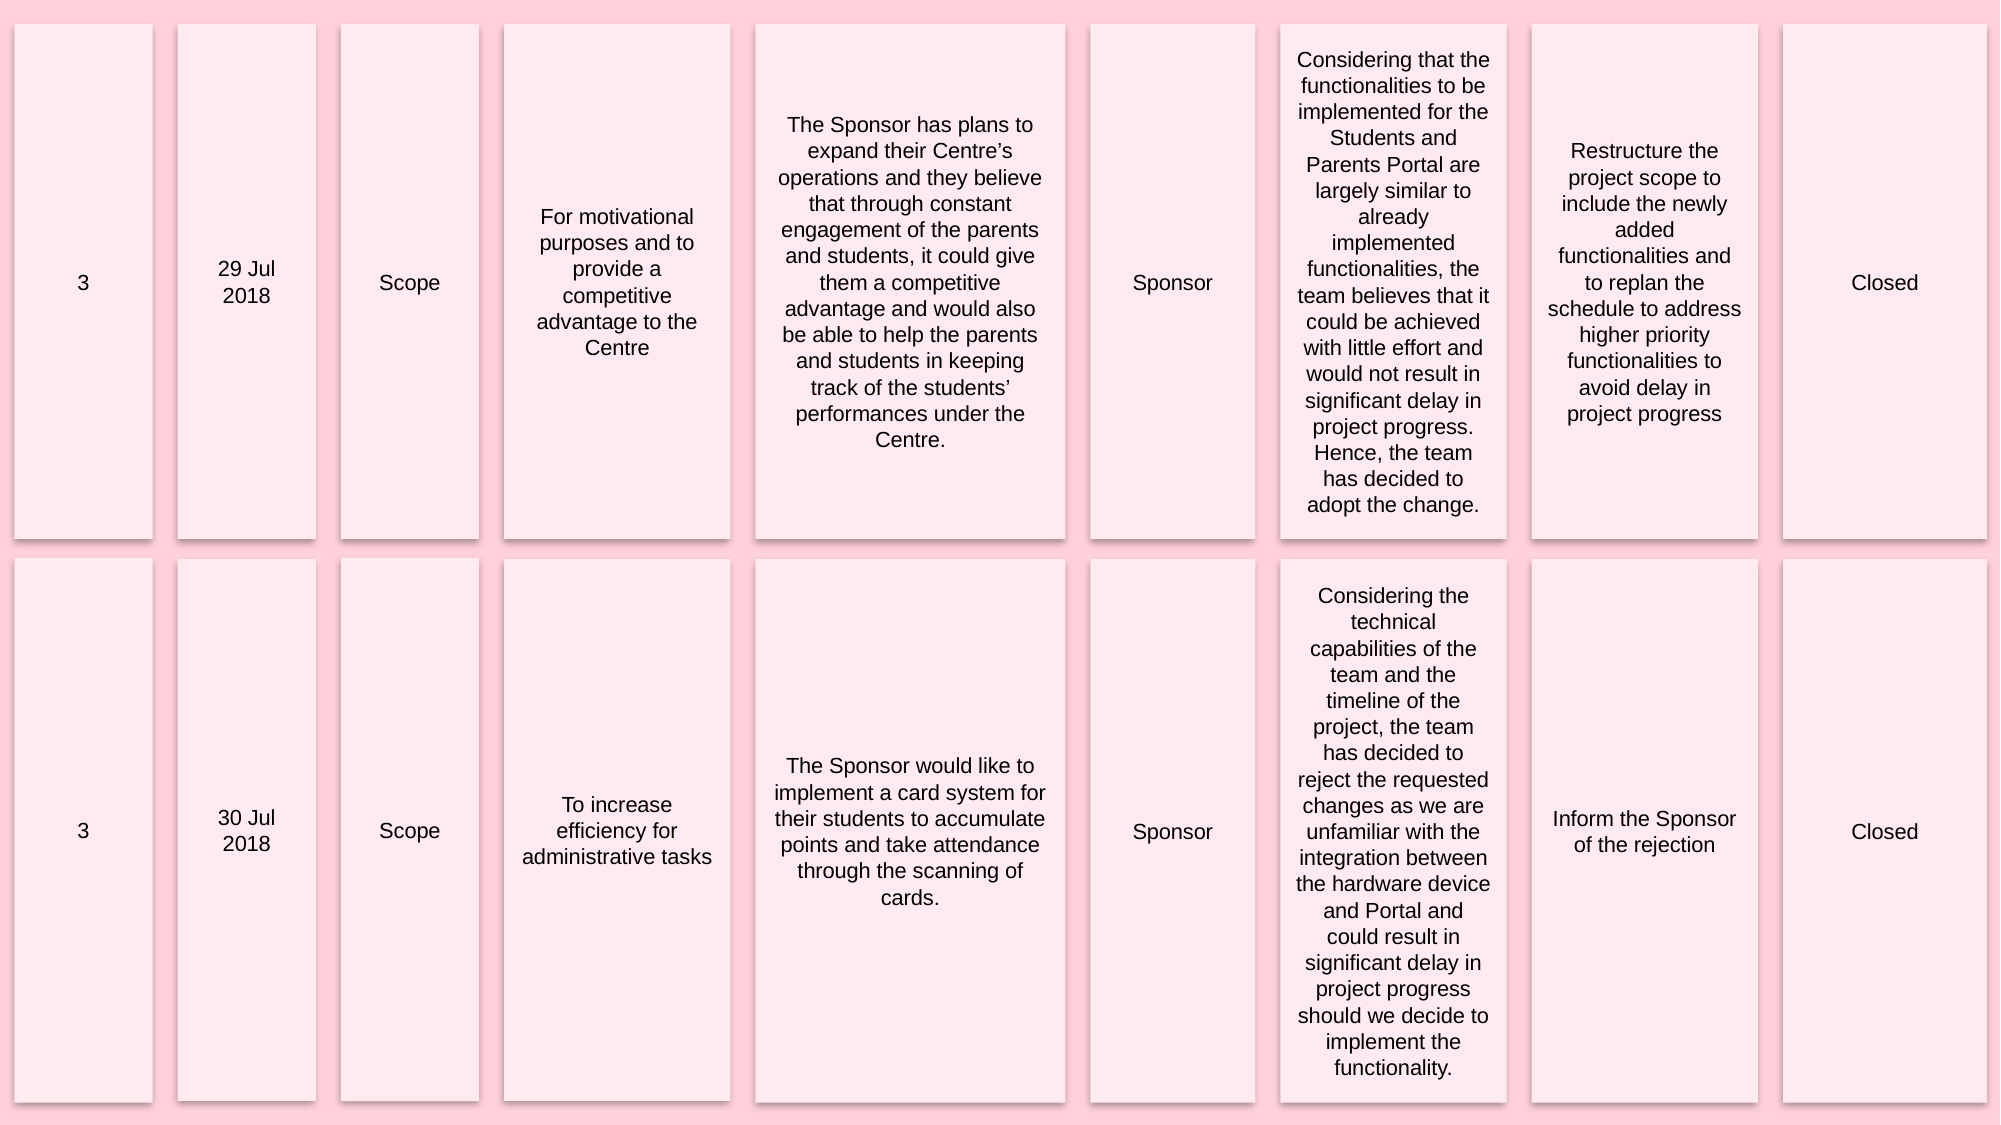

Considering that the functionalities to be implemented for the Students and Parents Portal are largely similar to already implemented functionalities, the team believes that it could be achieved with little effort and would not result in significant delay in project progress. Hence, the team has decided to adopt the change.
3
29 Jul 2018
Scope
For motivational purposes and to provide a competitive advantage to the Centre
The Sponsor has plans to expand their Centre’s operations and they believe that through constant engagement of the parents and students, it could give them a competitive advantage and would also be able to help the parents and students in keeping track of the students’ performances under the Centre.
Restructure the project scope to include the newly added functionalities and to replan the schedule to address higher priority functionalities to avoid delay in project progress
Closed
Sponsor
3
Scope
30 Jul 2018
To increase efficiency for administrative tasks
The Sponsor would like to implement a card system for their students to accumulate points and take attendance through the scanning of cards.
Sponsor
Considering the technical capabilities of the team and the timeline of the project, the team has decided to reject the requested changes as we are unfamiliar with the integration between the hardware device and Portal and could result in significant delay in project progress should we decide to implement the functionality.
Closed
Inform the Sponsor of the rejection